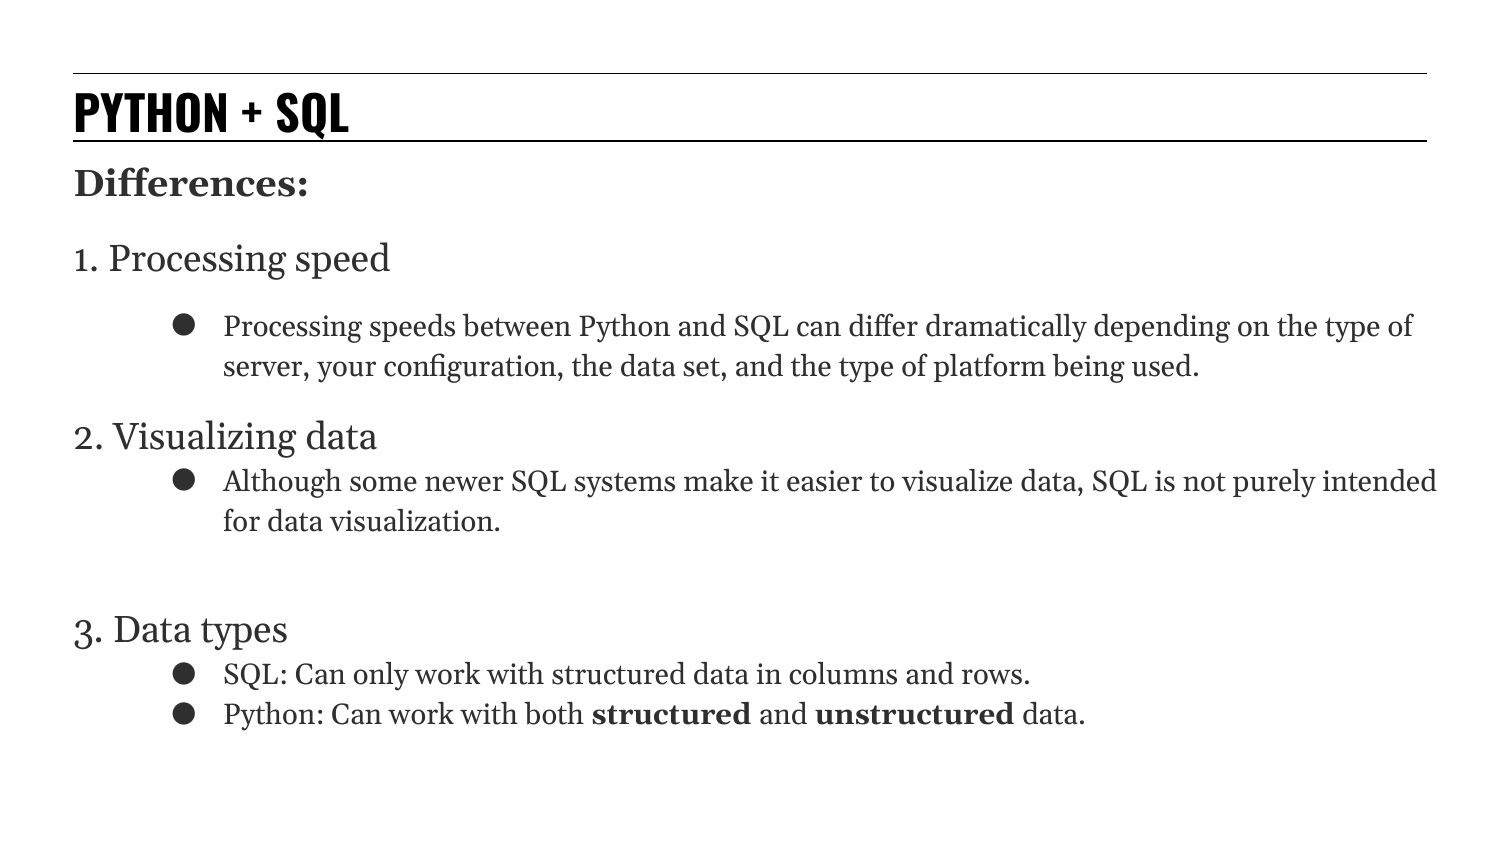

PYTHON + SQL
Differences:
1. Processing speed
Processing speeds between Python and SQL can differ dramatically depending on the type of server, your configuration, the data set, and the type of platform being used.
2. Visualizing data
Although some newer SQL systems make it easier to visualize data, SQL is not purely intended for data visualization.
3. Data types
SQL: Can only work with structured data in columns and rows.
Python: Can work with both structured and unstructured data.